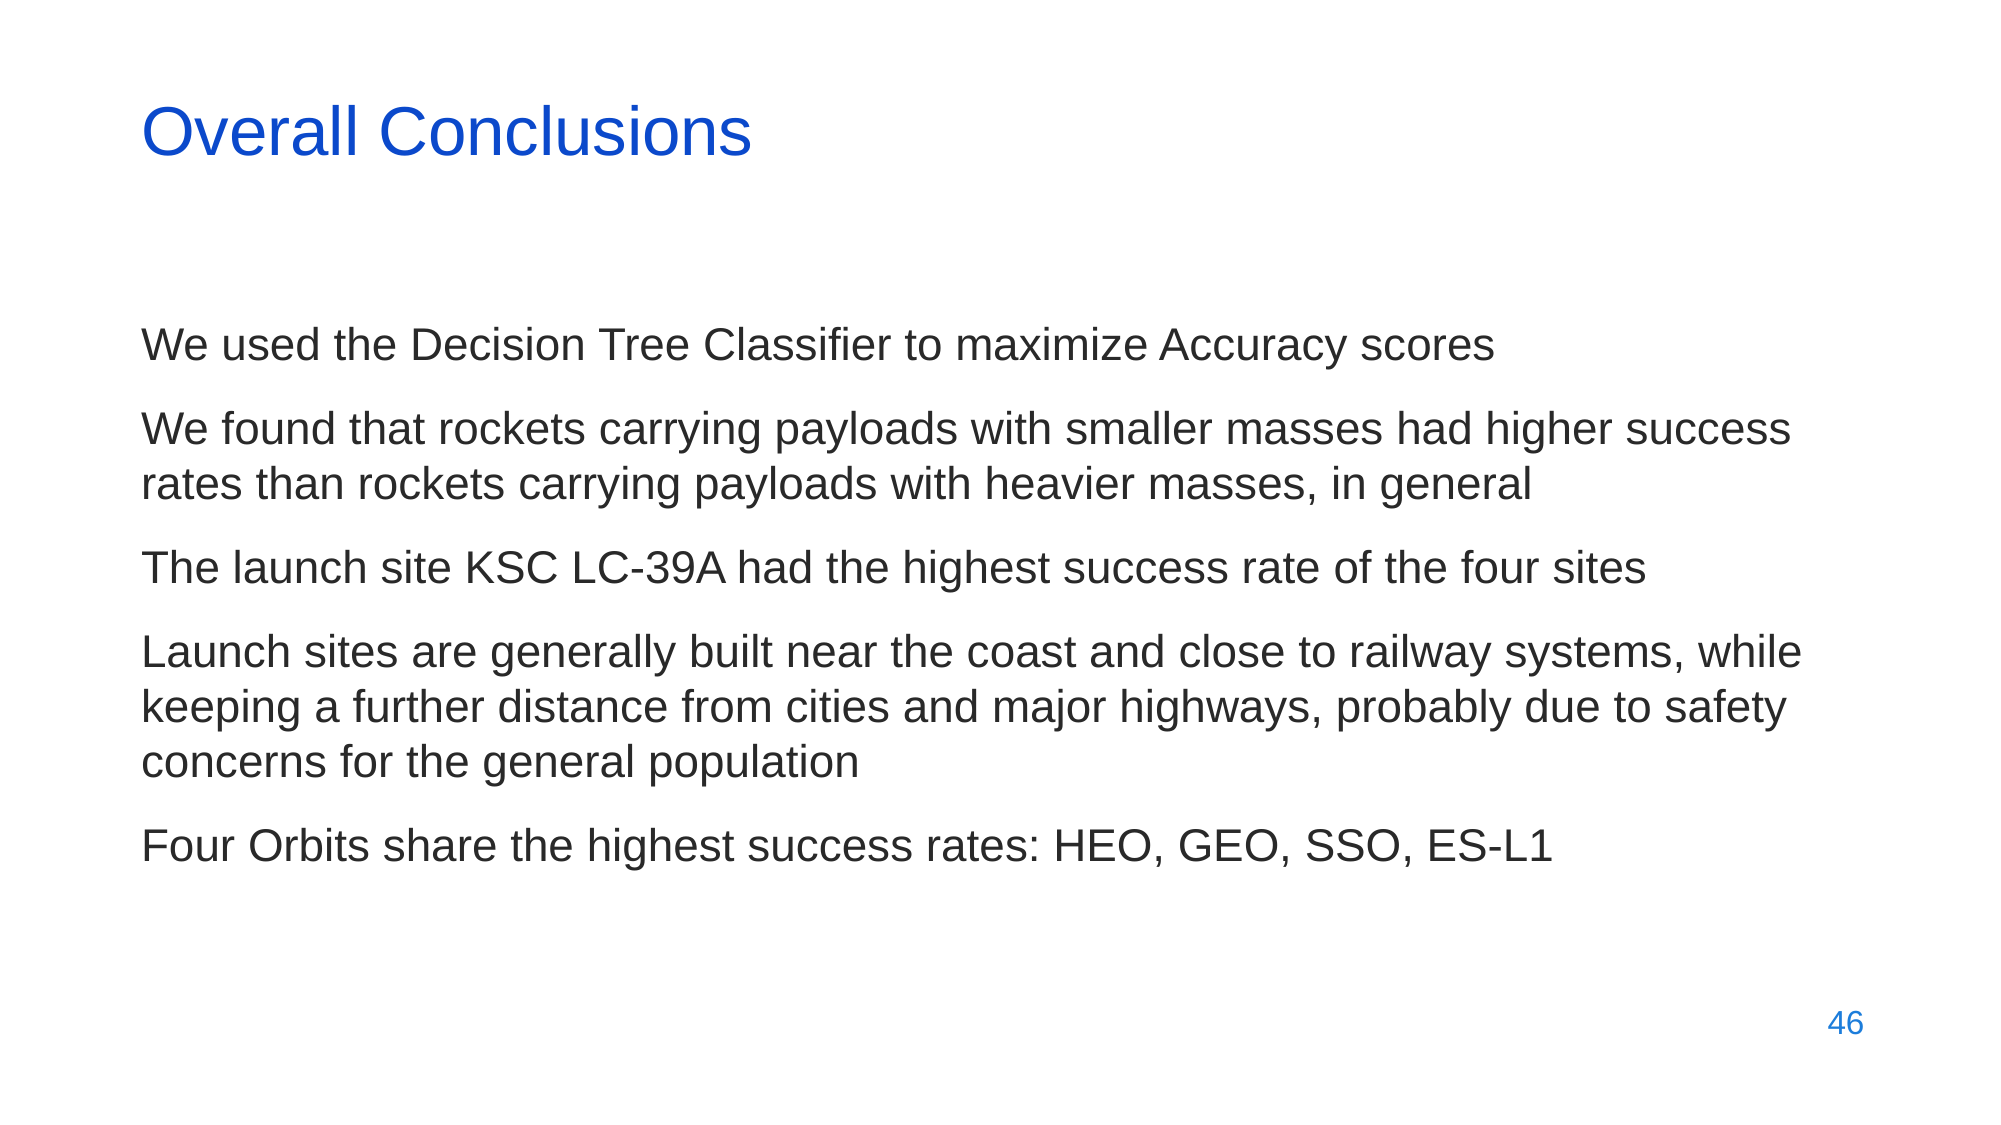

Overall Conclusions
We used the Decision Tree Classifier to maximize Accuracy scores
We found that rockets carrying payloads with smaller masses had higher success rates than rockets carrying payloads with heavier masses, in general
The launch site KSC LC-39A had the highest success rate of the four sites
Launch sites are generally built near the coast and close to railway systems, while keeping a further distance from cities and major highways, probably due to safety concerns for the general population
Four Orbits share the highest success rates: HEO, GEO, SSO, ES-L1

46